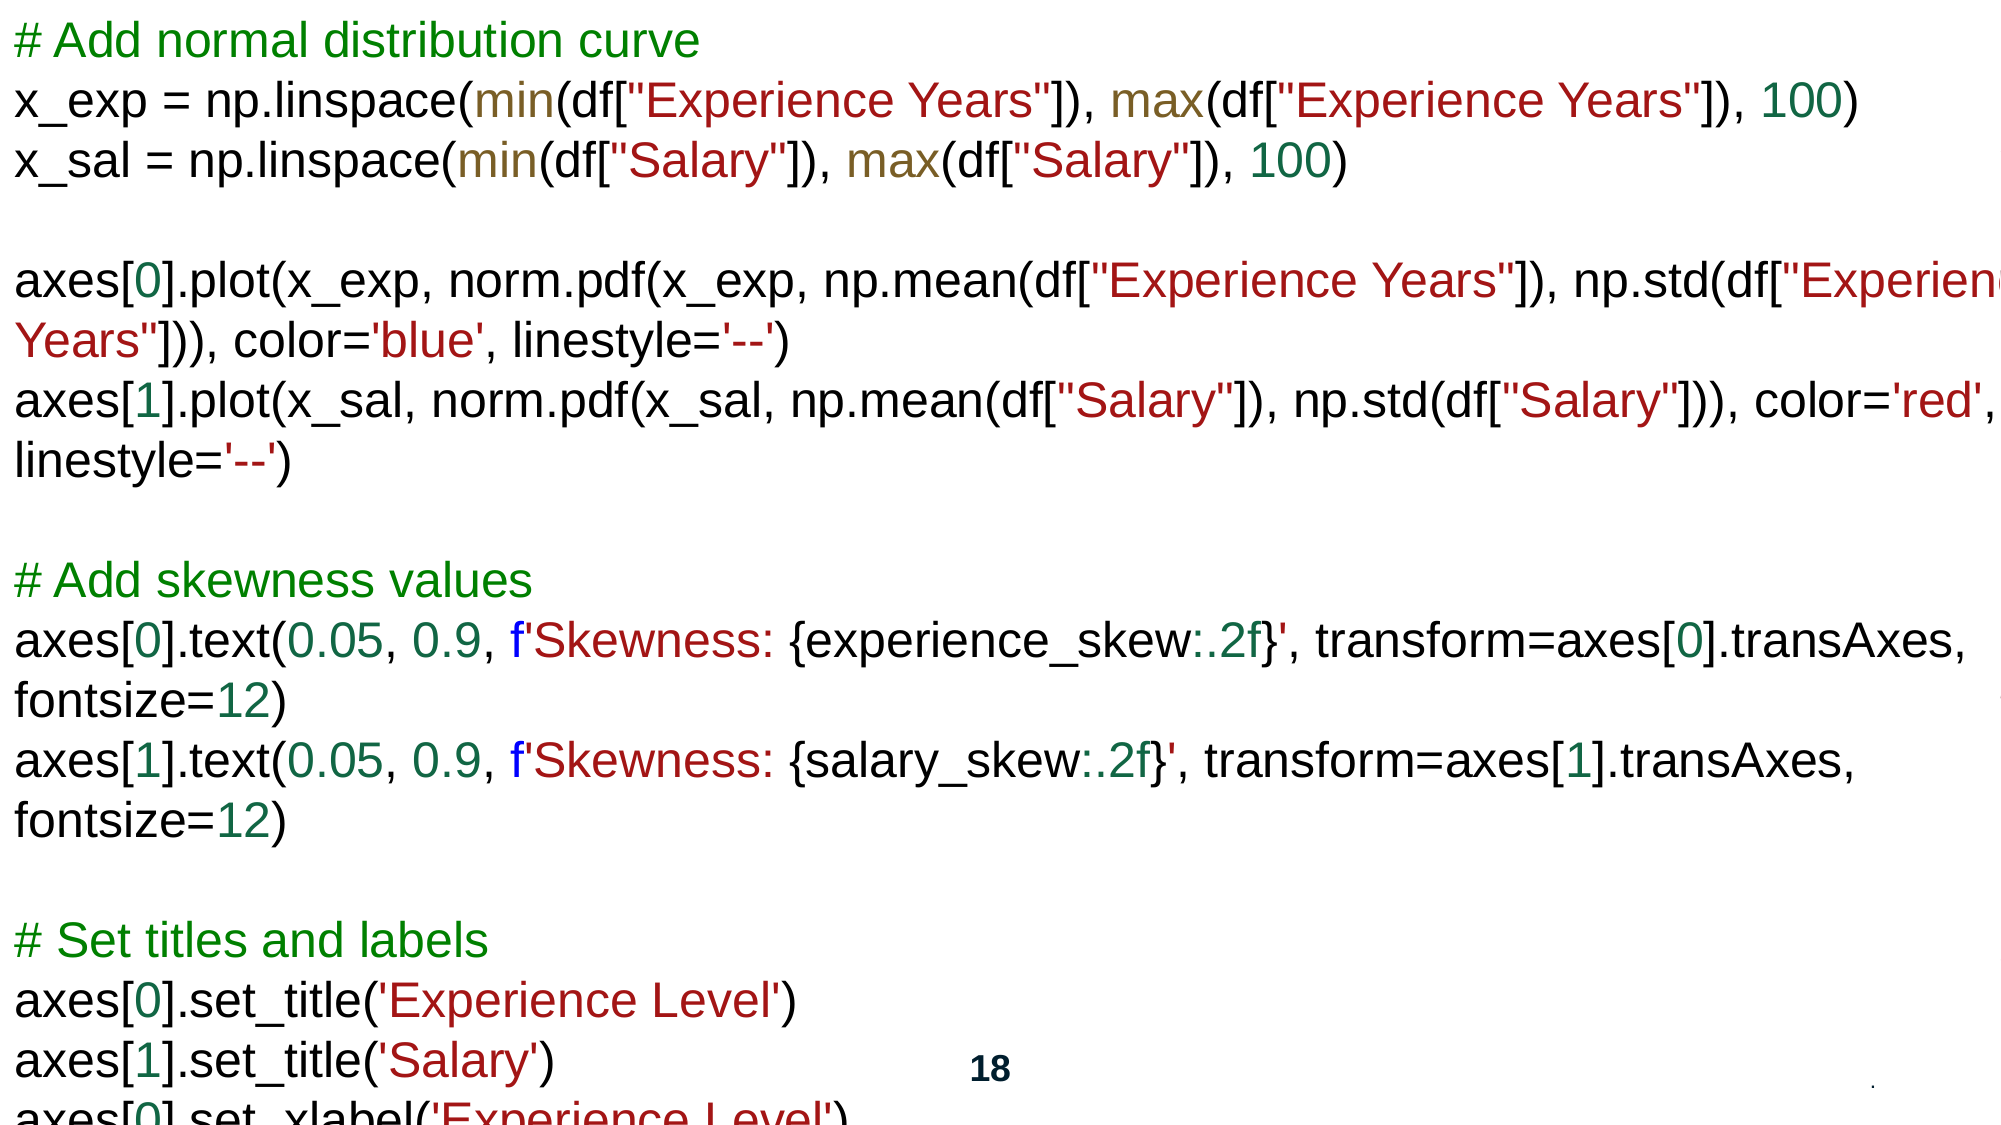

# Add normal distribution curve x_exp = np.linspace(min(df["Experience Years"]), max(df["Experience Years"]), 100) x_sal = np.linspace(min(df["Salary"]), max(df["Salary"]), 100) axes[0].plot(x_exp, norm.pdf(x_exp, np.mean(df["Experience Years"]), np.std(df["Experience Years"])), color='blue', linestyle='--') axes[1].plot(x_sal, norm.pdf(x_sal, np.mean(df["Salary"]), np.std(df["Salary"])), color='red', linestyle='--') # Add skewness values axes[0].text(0.05, 0.9, f'Skewness: {experience_skew:.2f}', transform=axes[0].transAxes, fontsize=12) axes[1].text(0.05, 0.9, f'Skewness: {salary_skew:.2f}', transform=axes[1].transAxes, fontsize=12) # Set titles and labels axes[0].set_title('Experience Level') axes[1].set_title('Salary') axes[0].set_xlabel('Experience Level') axes[1].set_xlabel('Salary') plt.tight_layout() plt.show()
#
18
.